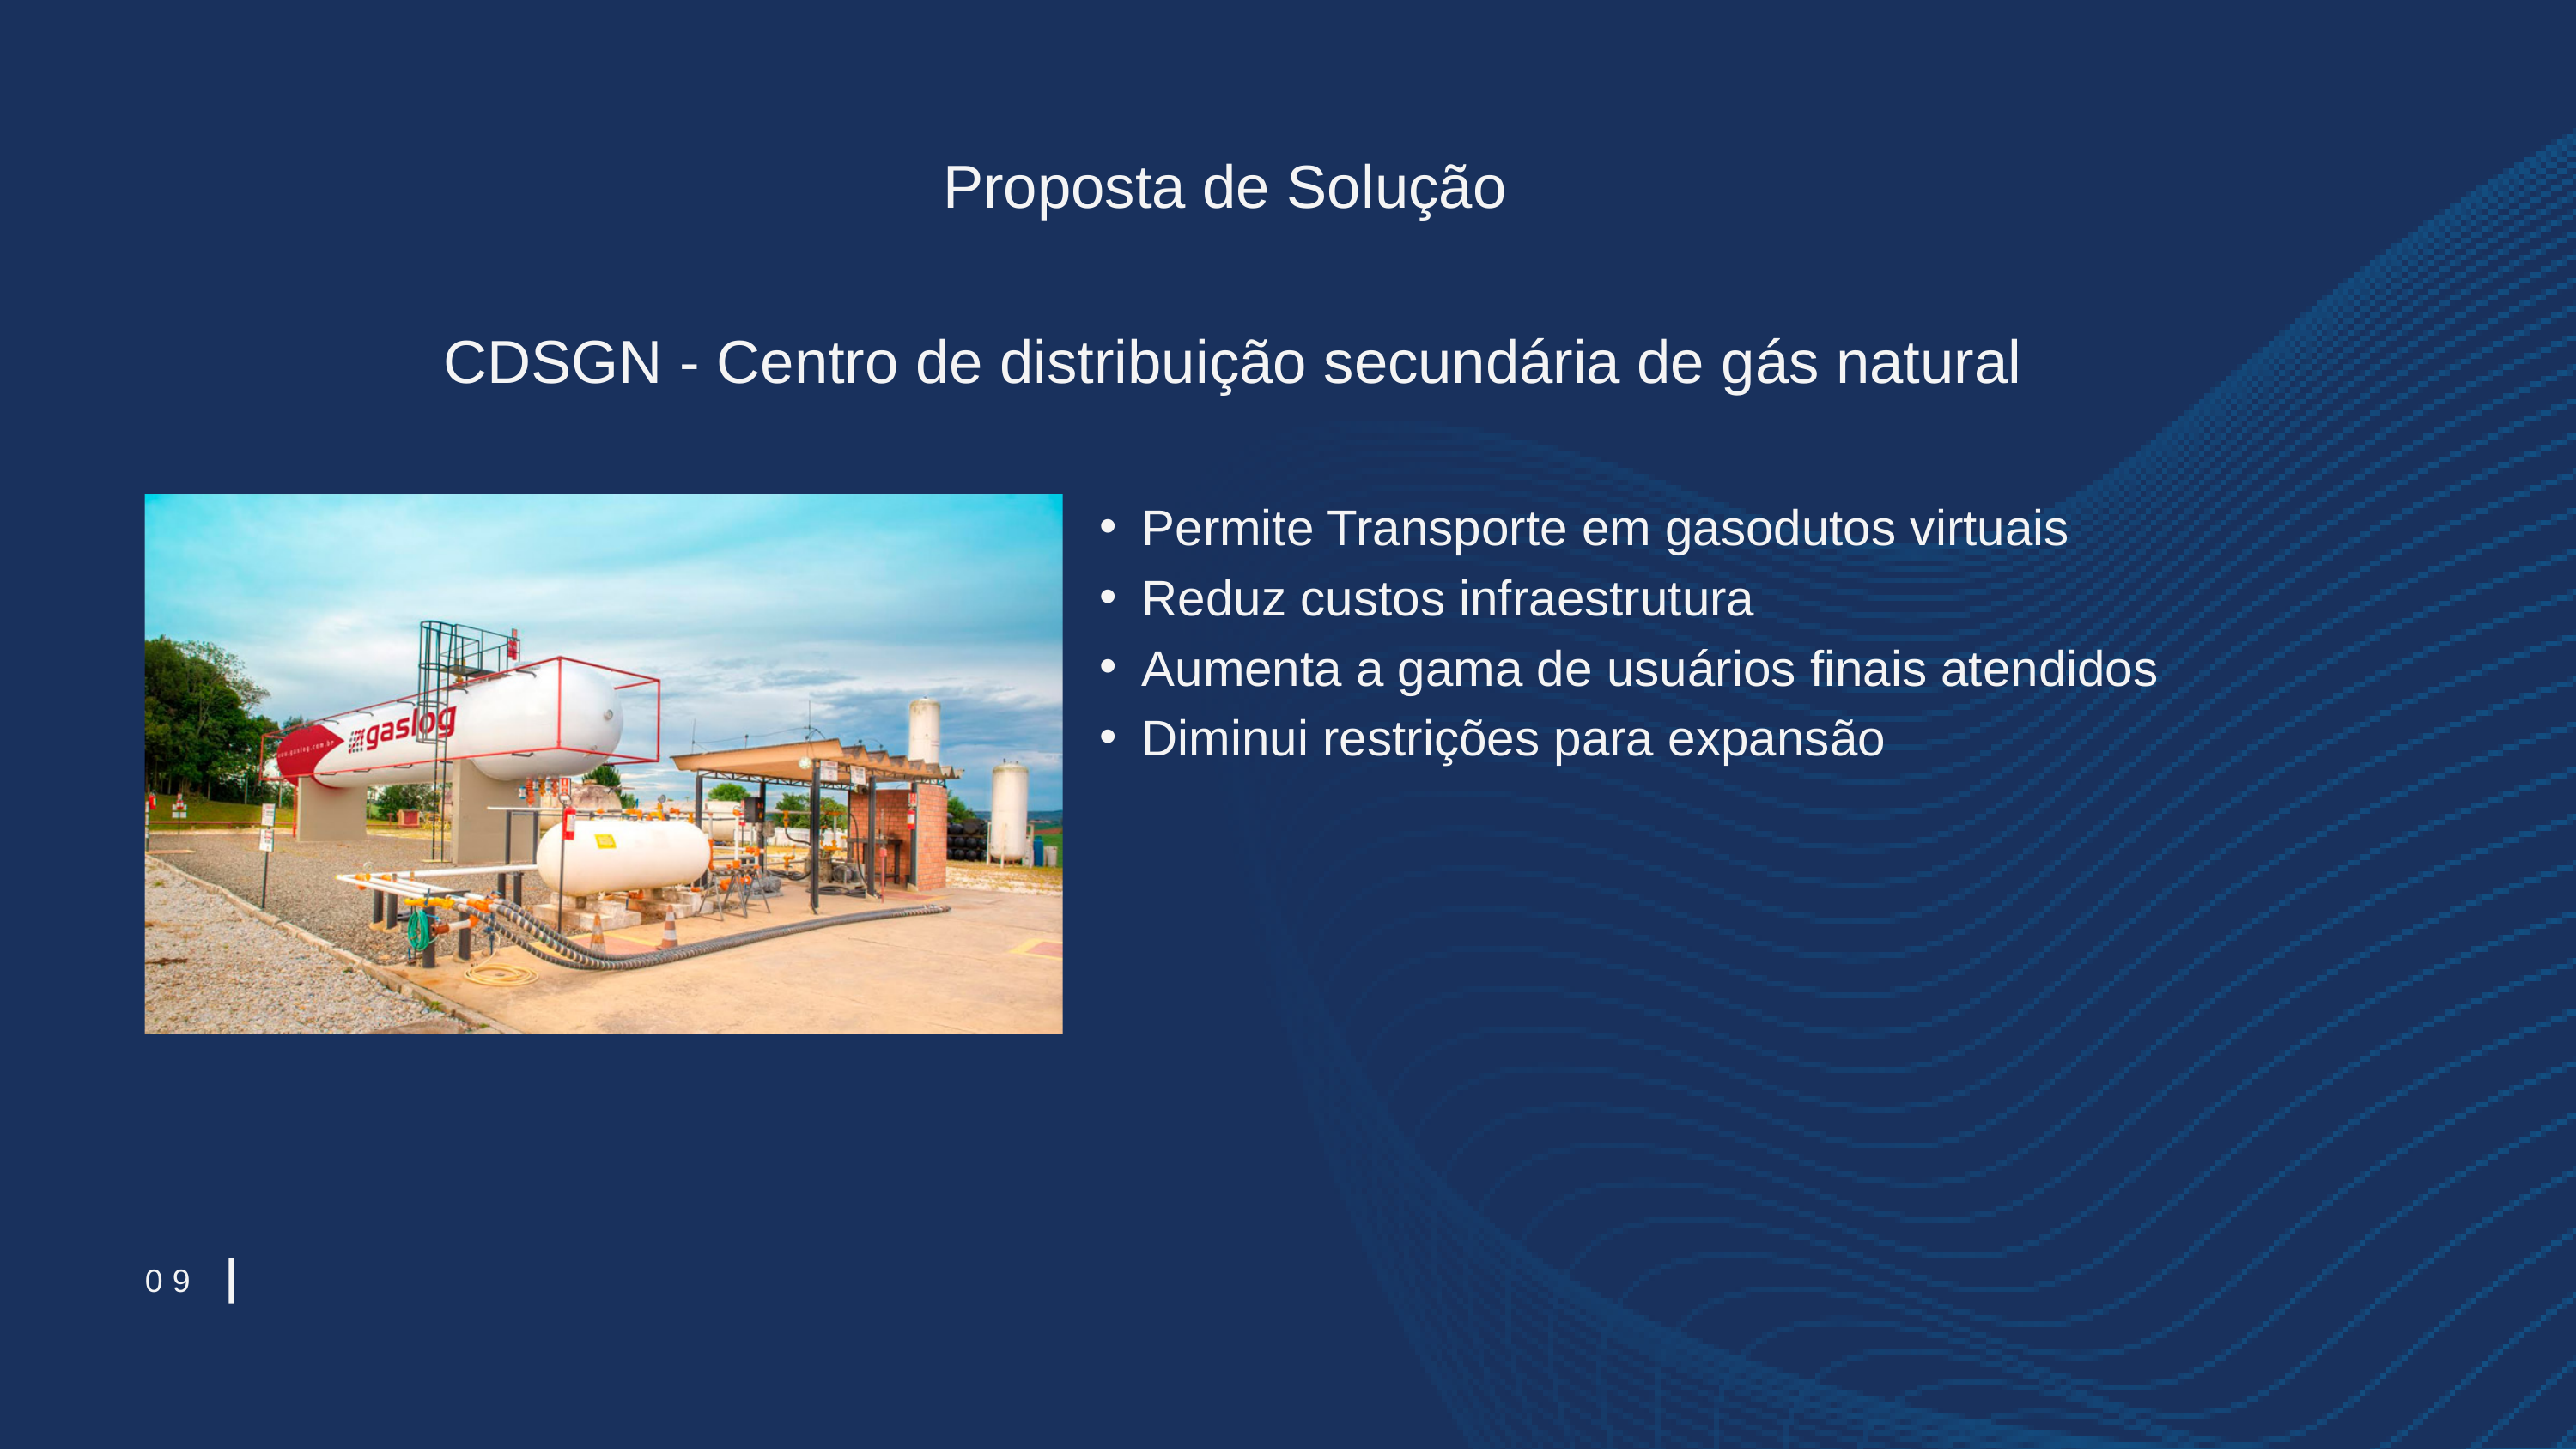

Proposta de Solução

CDSGN - Centro de distribuição secundária de gás natural
Permite Transporte em gasodutos virtuais
Reduz custos infraestrutura
Aumenta a gama de usuários finais atendidos
Diminui restrições para expansão

09